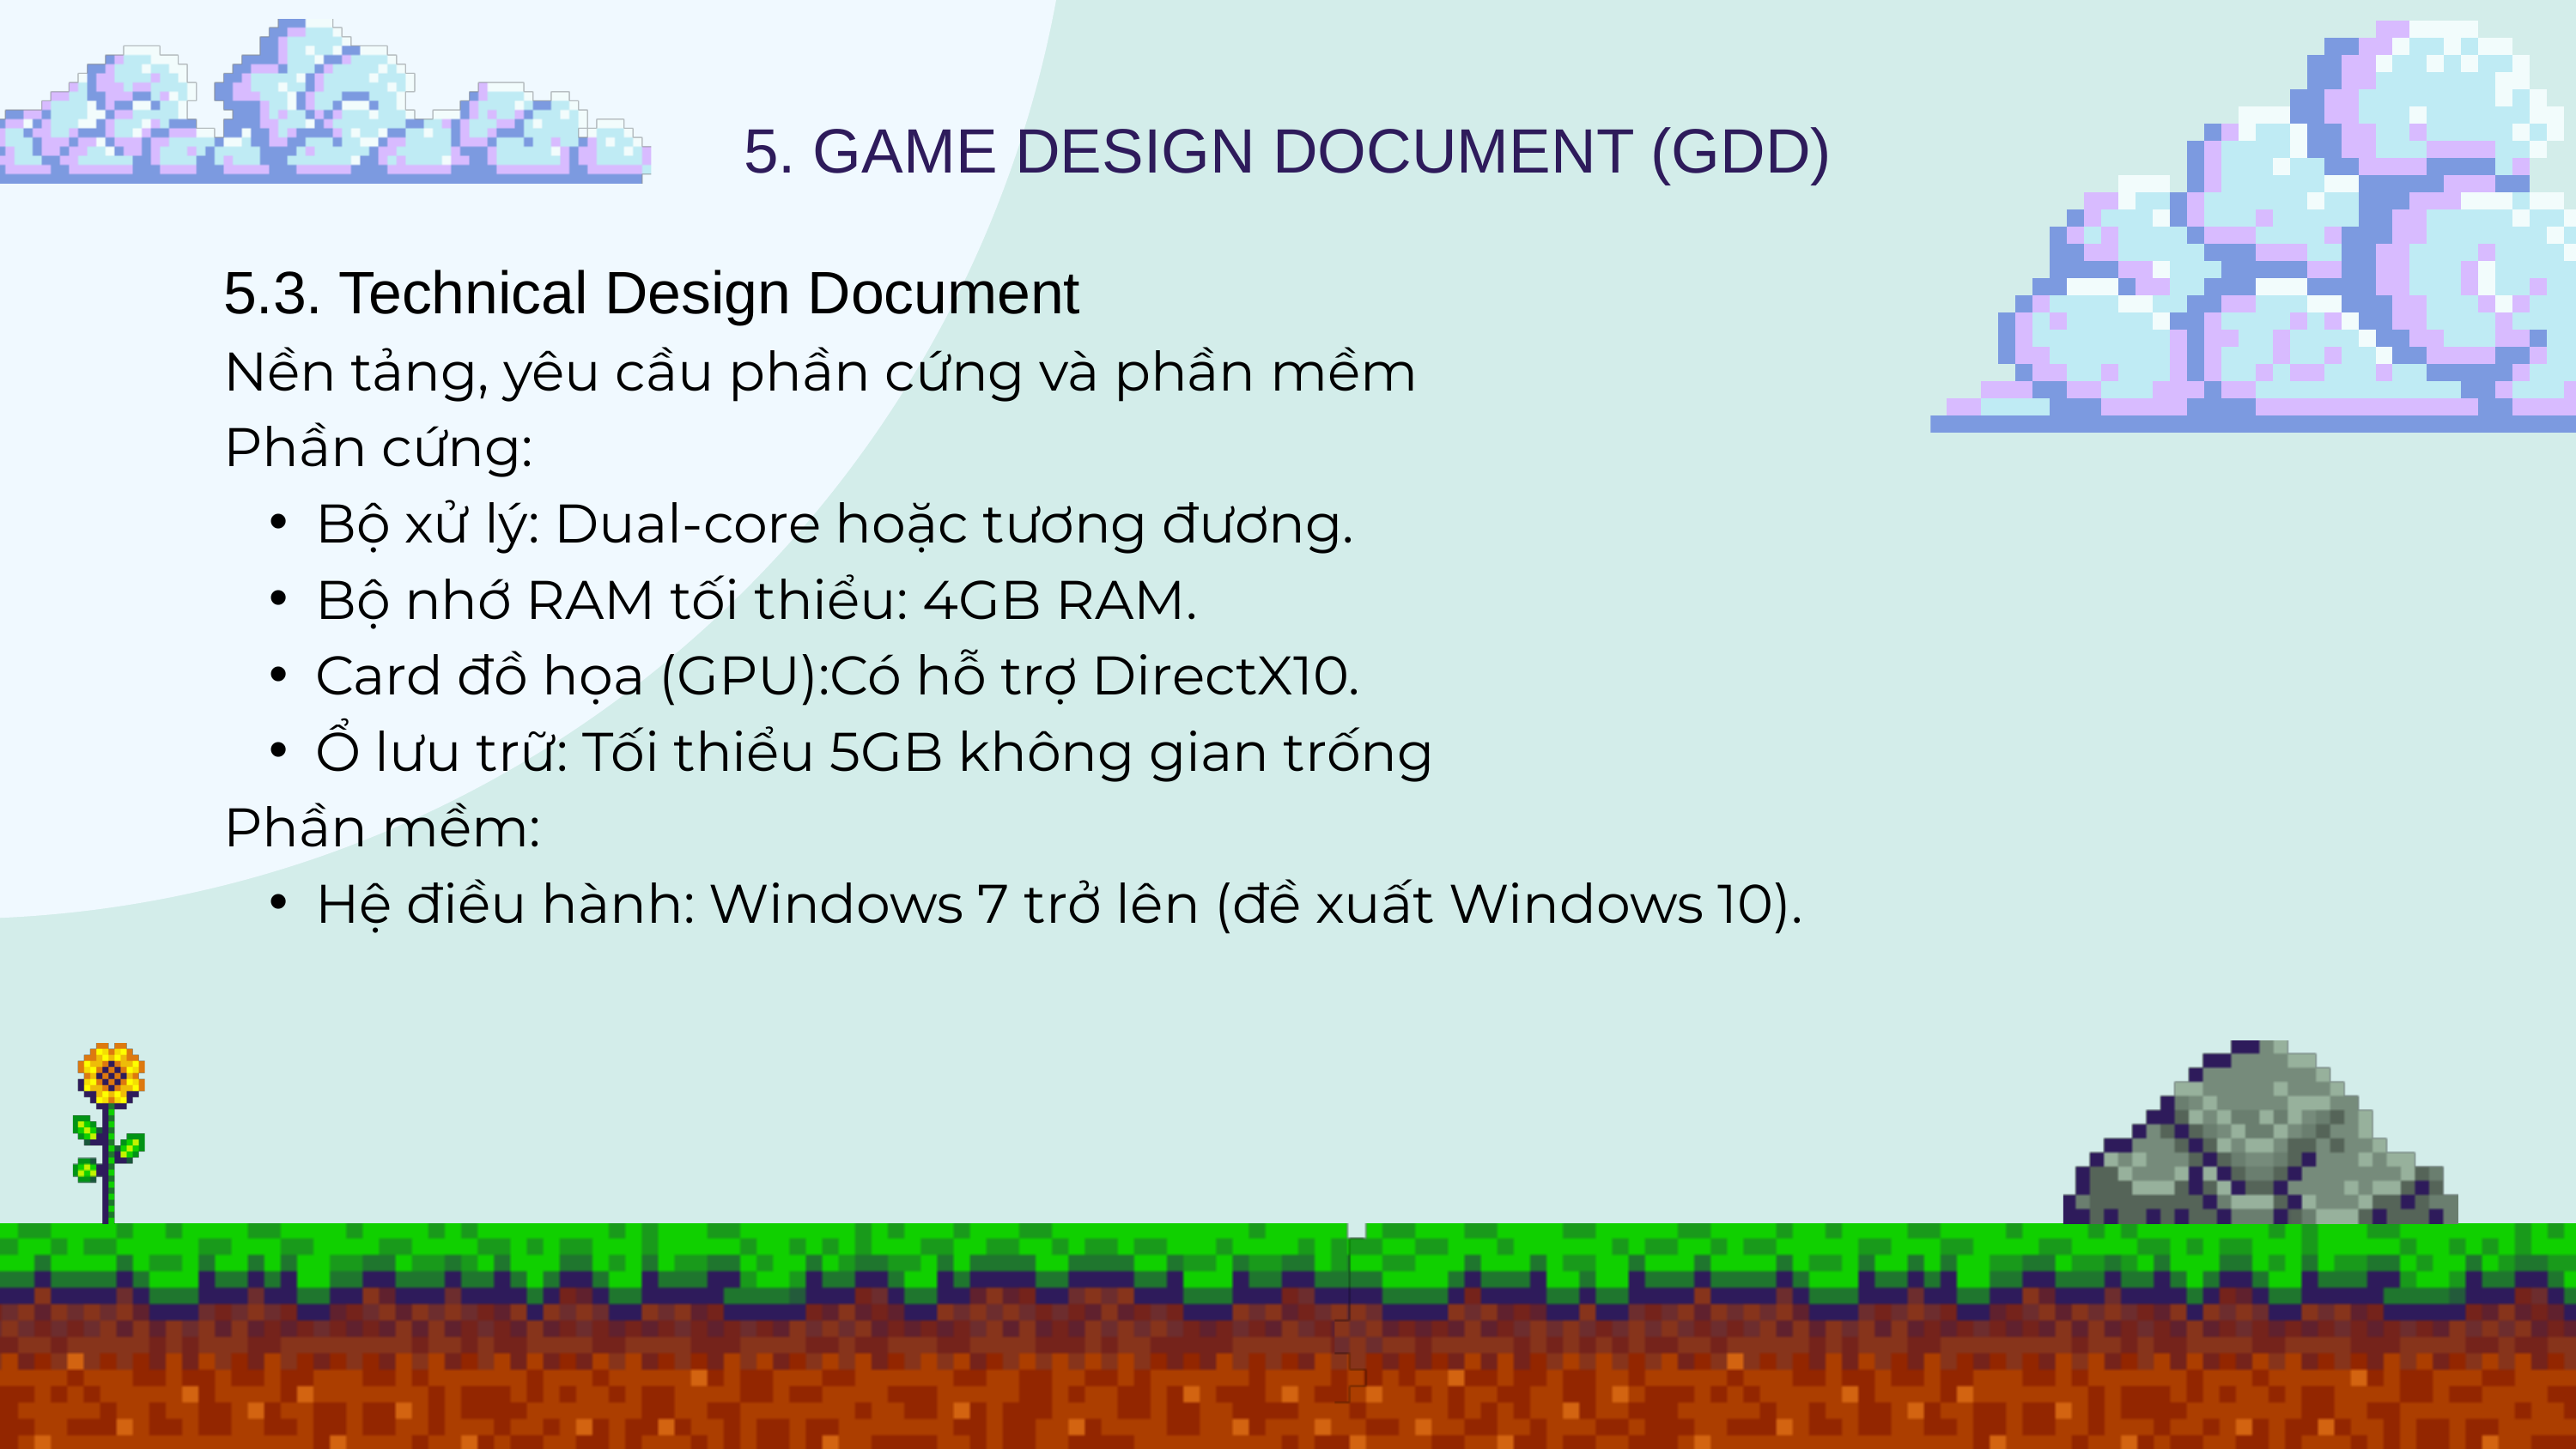

5. GAME DESIGN DOCUMENT (GDD)
5.3. Technical Design Document
Nền tảng, yêu cầu phần cứng và phần mềm
Phần cứng:
Bộ xử lý: Dual-core hoặc tương đương.
Bộ nhớ RAM tối thiểu: 4GB RAM.
Card đồ họa (GPU):Có hỗ trợ DirectX10.
Ổ lưu trữ: Tối thiểu 5GB không gian trống
Phần mềm:
Hệ điều hành: Windows 7 trở lên (đề xuất Windows 10).